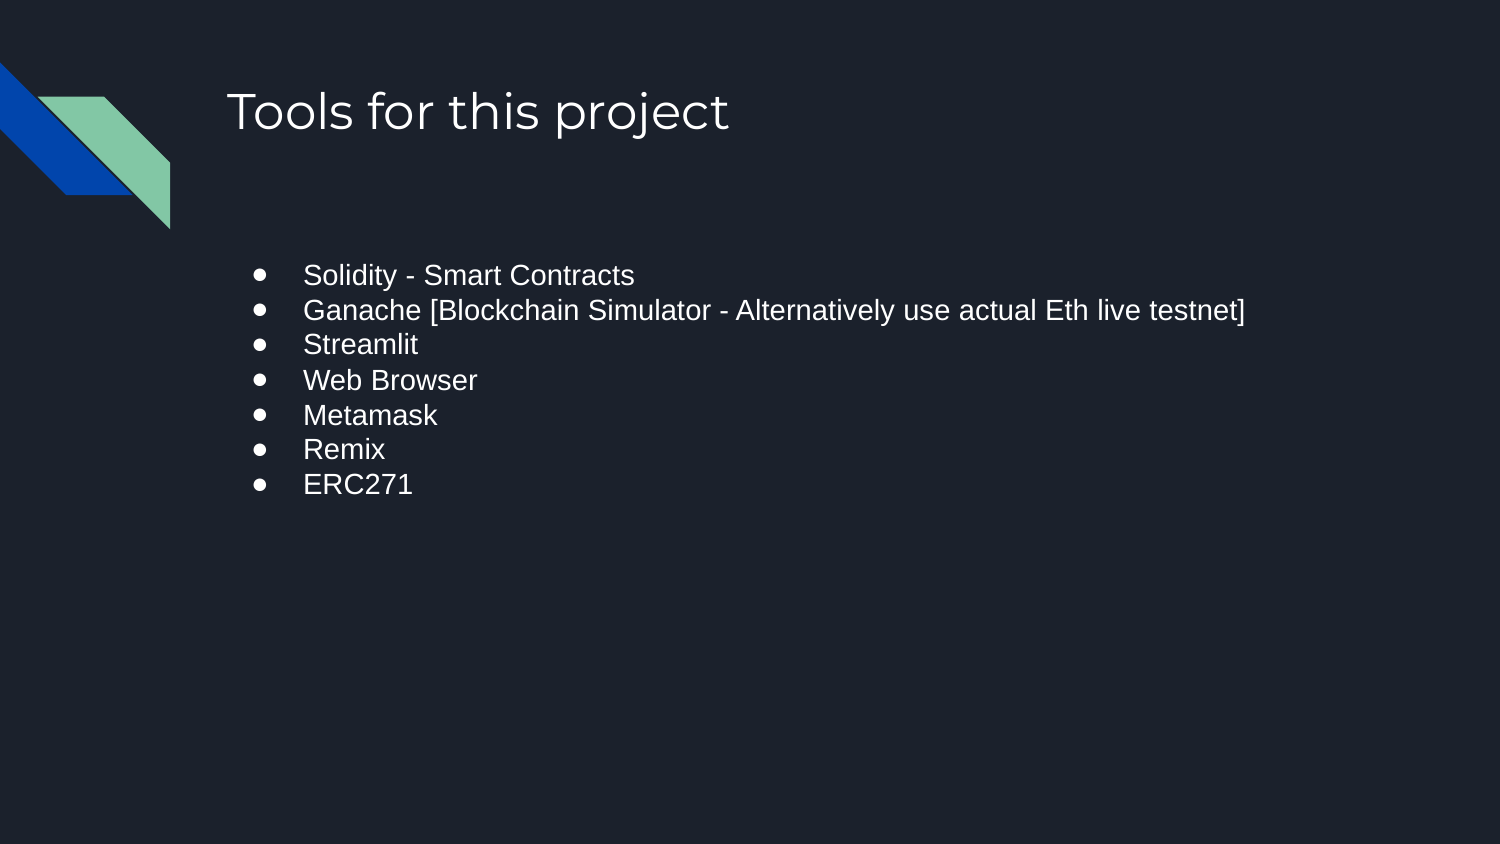

# Tools for this project
Solidity - Smart Contracts
Ganache [Blockchain Simulator - Alternatively use actual Eth live testnet]
Streamlit
Web Browser
Metamask
Remix
ERC271